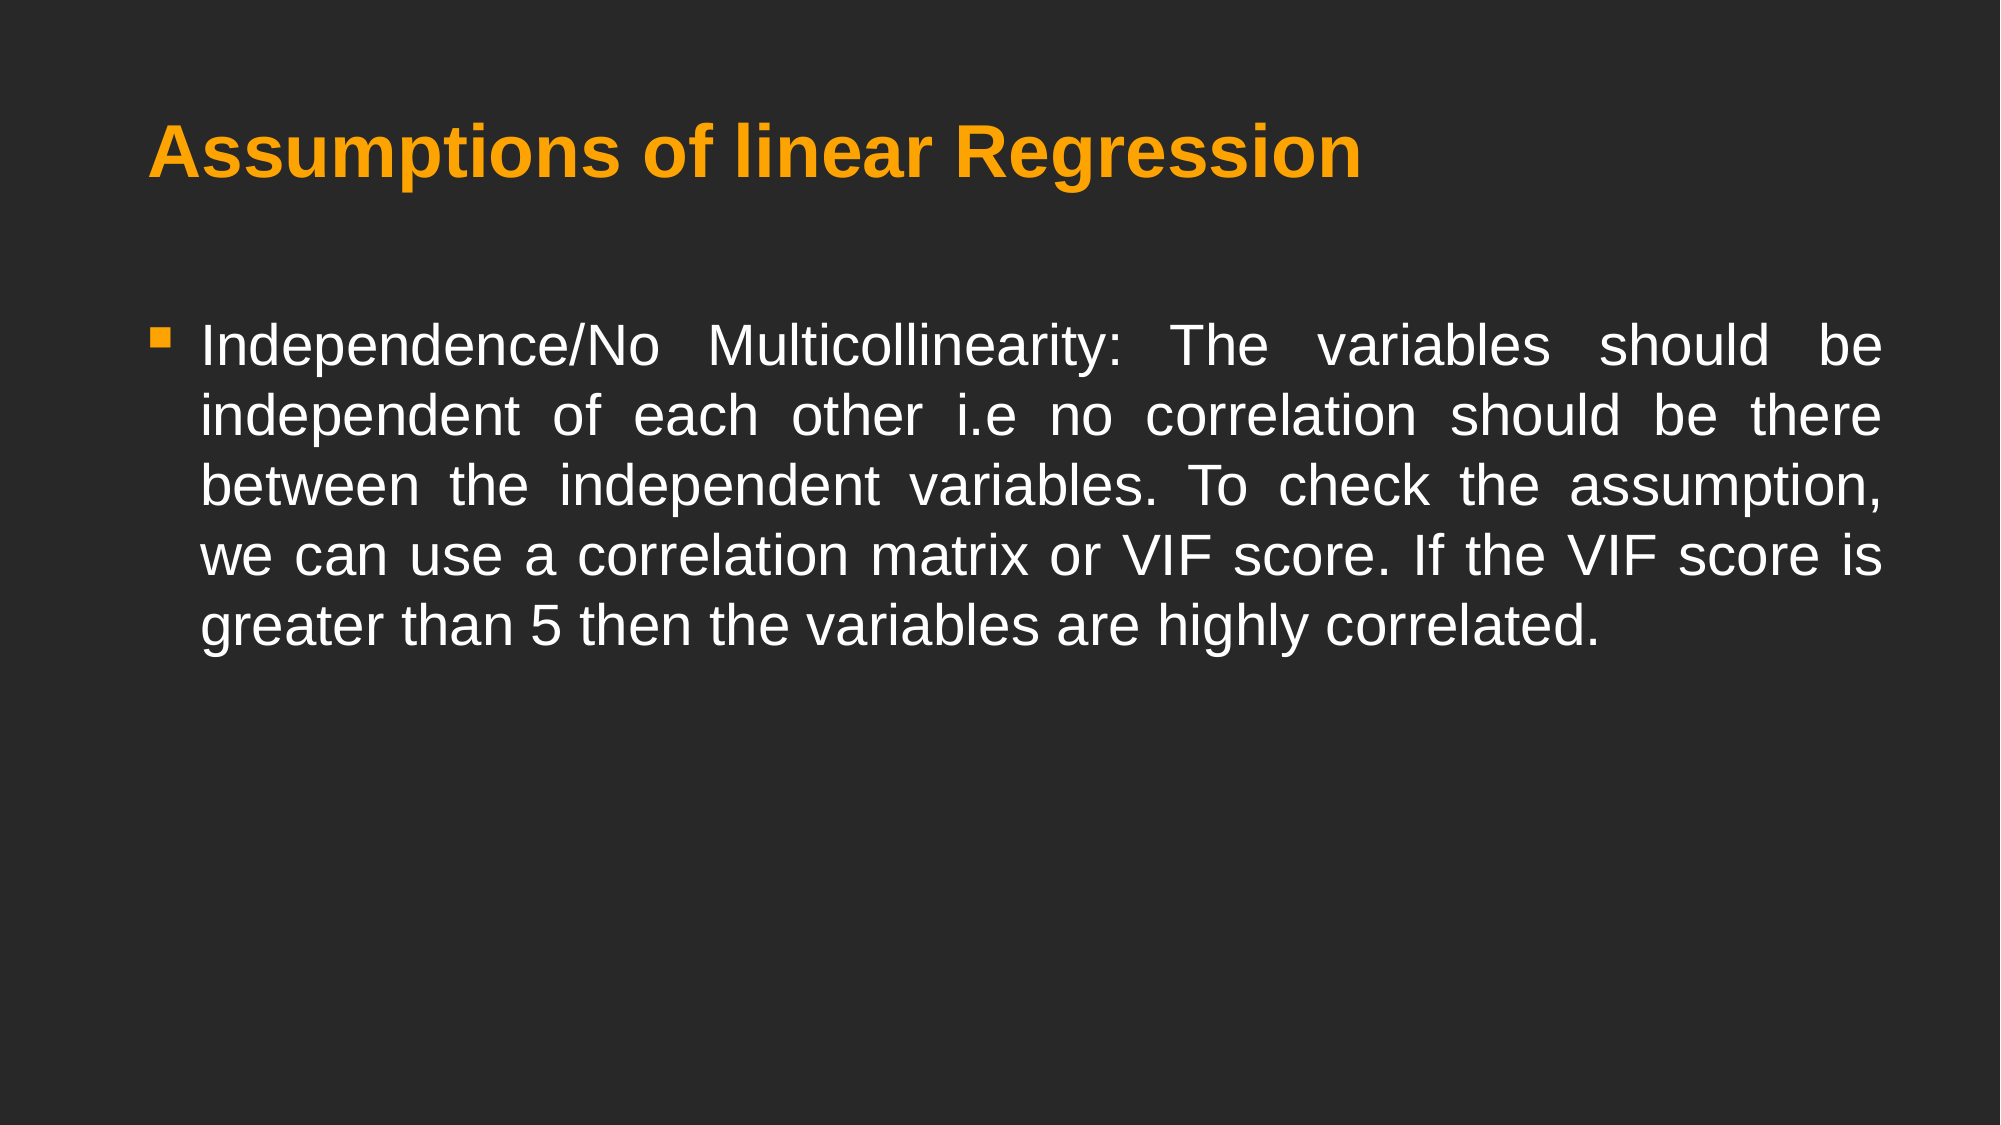

# Assumptions of linear Regression
Independence/No Multicollinearity: The variables should be independent of each other i.e no correlation should be there between the independent variables. To check the assumption, we can use a correlation matrix or VIF score. If the VIF score is greater than 5 then the variables are highly correlated.